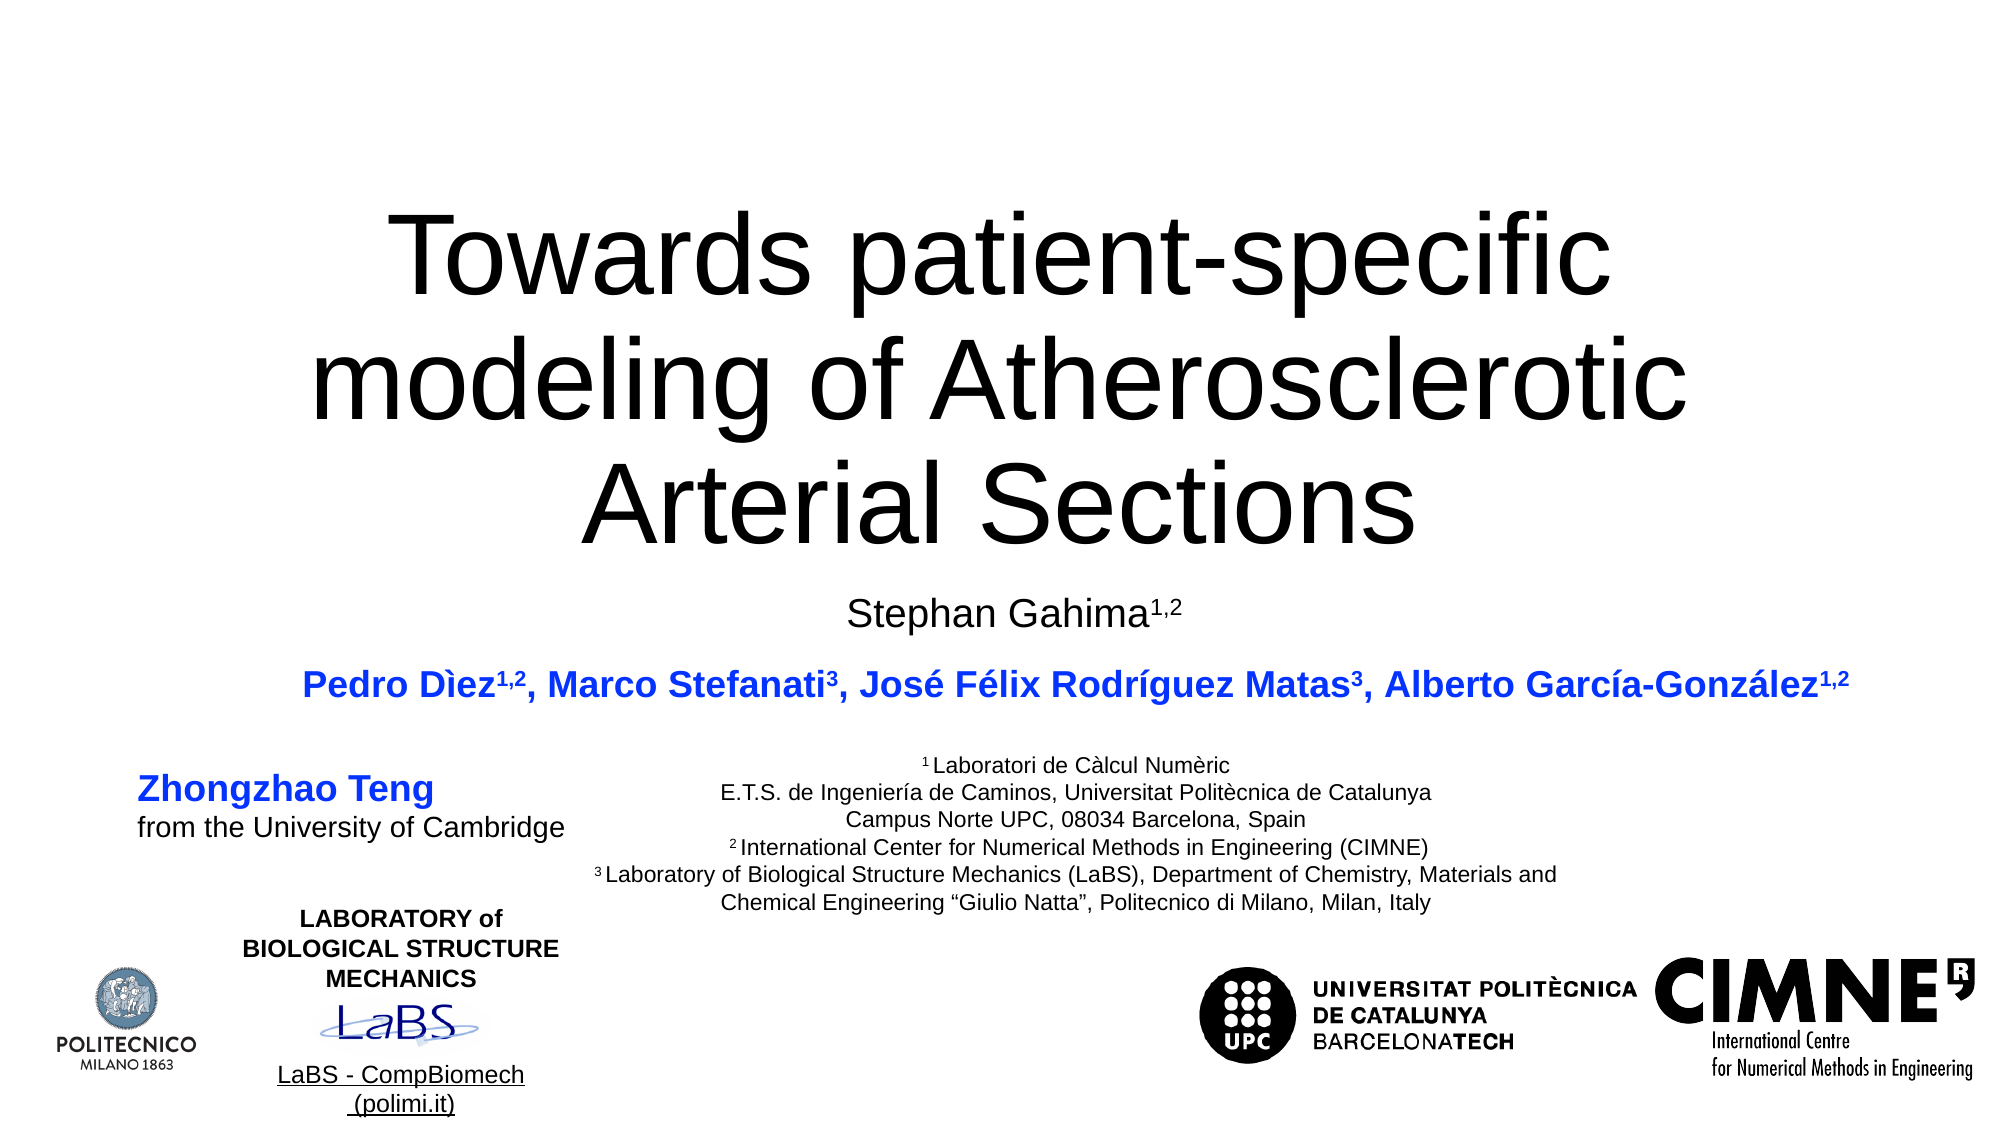

# Towards patient-specific modeling of Atherosclerotic Arterial Sections
Stephan Gahima1,2
Pedro Dìez1,2, Marco Stefanati3, José Félix Rodríguez Matas3, Alberto García-González1,2

1 Laboratori de Càlcul Numèric
E.T.S. de Ingeniería de Caminos, Universitat Politècnica de Catalunya
Campus Norte UPC, 08034 Barcelona, Spain
 2 International Center for Numerical Methods in Engineering (CIMNE)
3 Laboratory of Biological Structure Mechanics (LaBS), Department of Chemistry, Materials and
Chemical Engineering “Giulio Natta”, Politecnico di Milano, Milan, Italy

Zhongzhao Teng
from the University of Cambridge